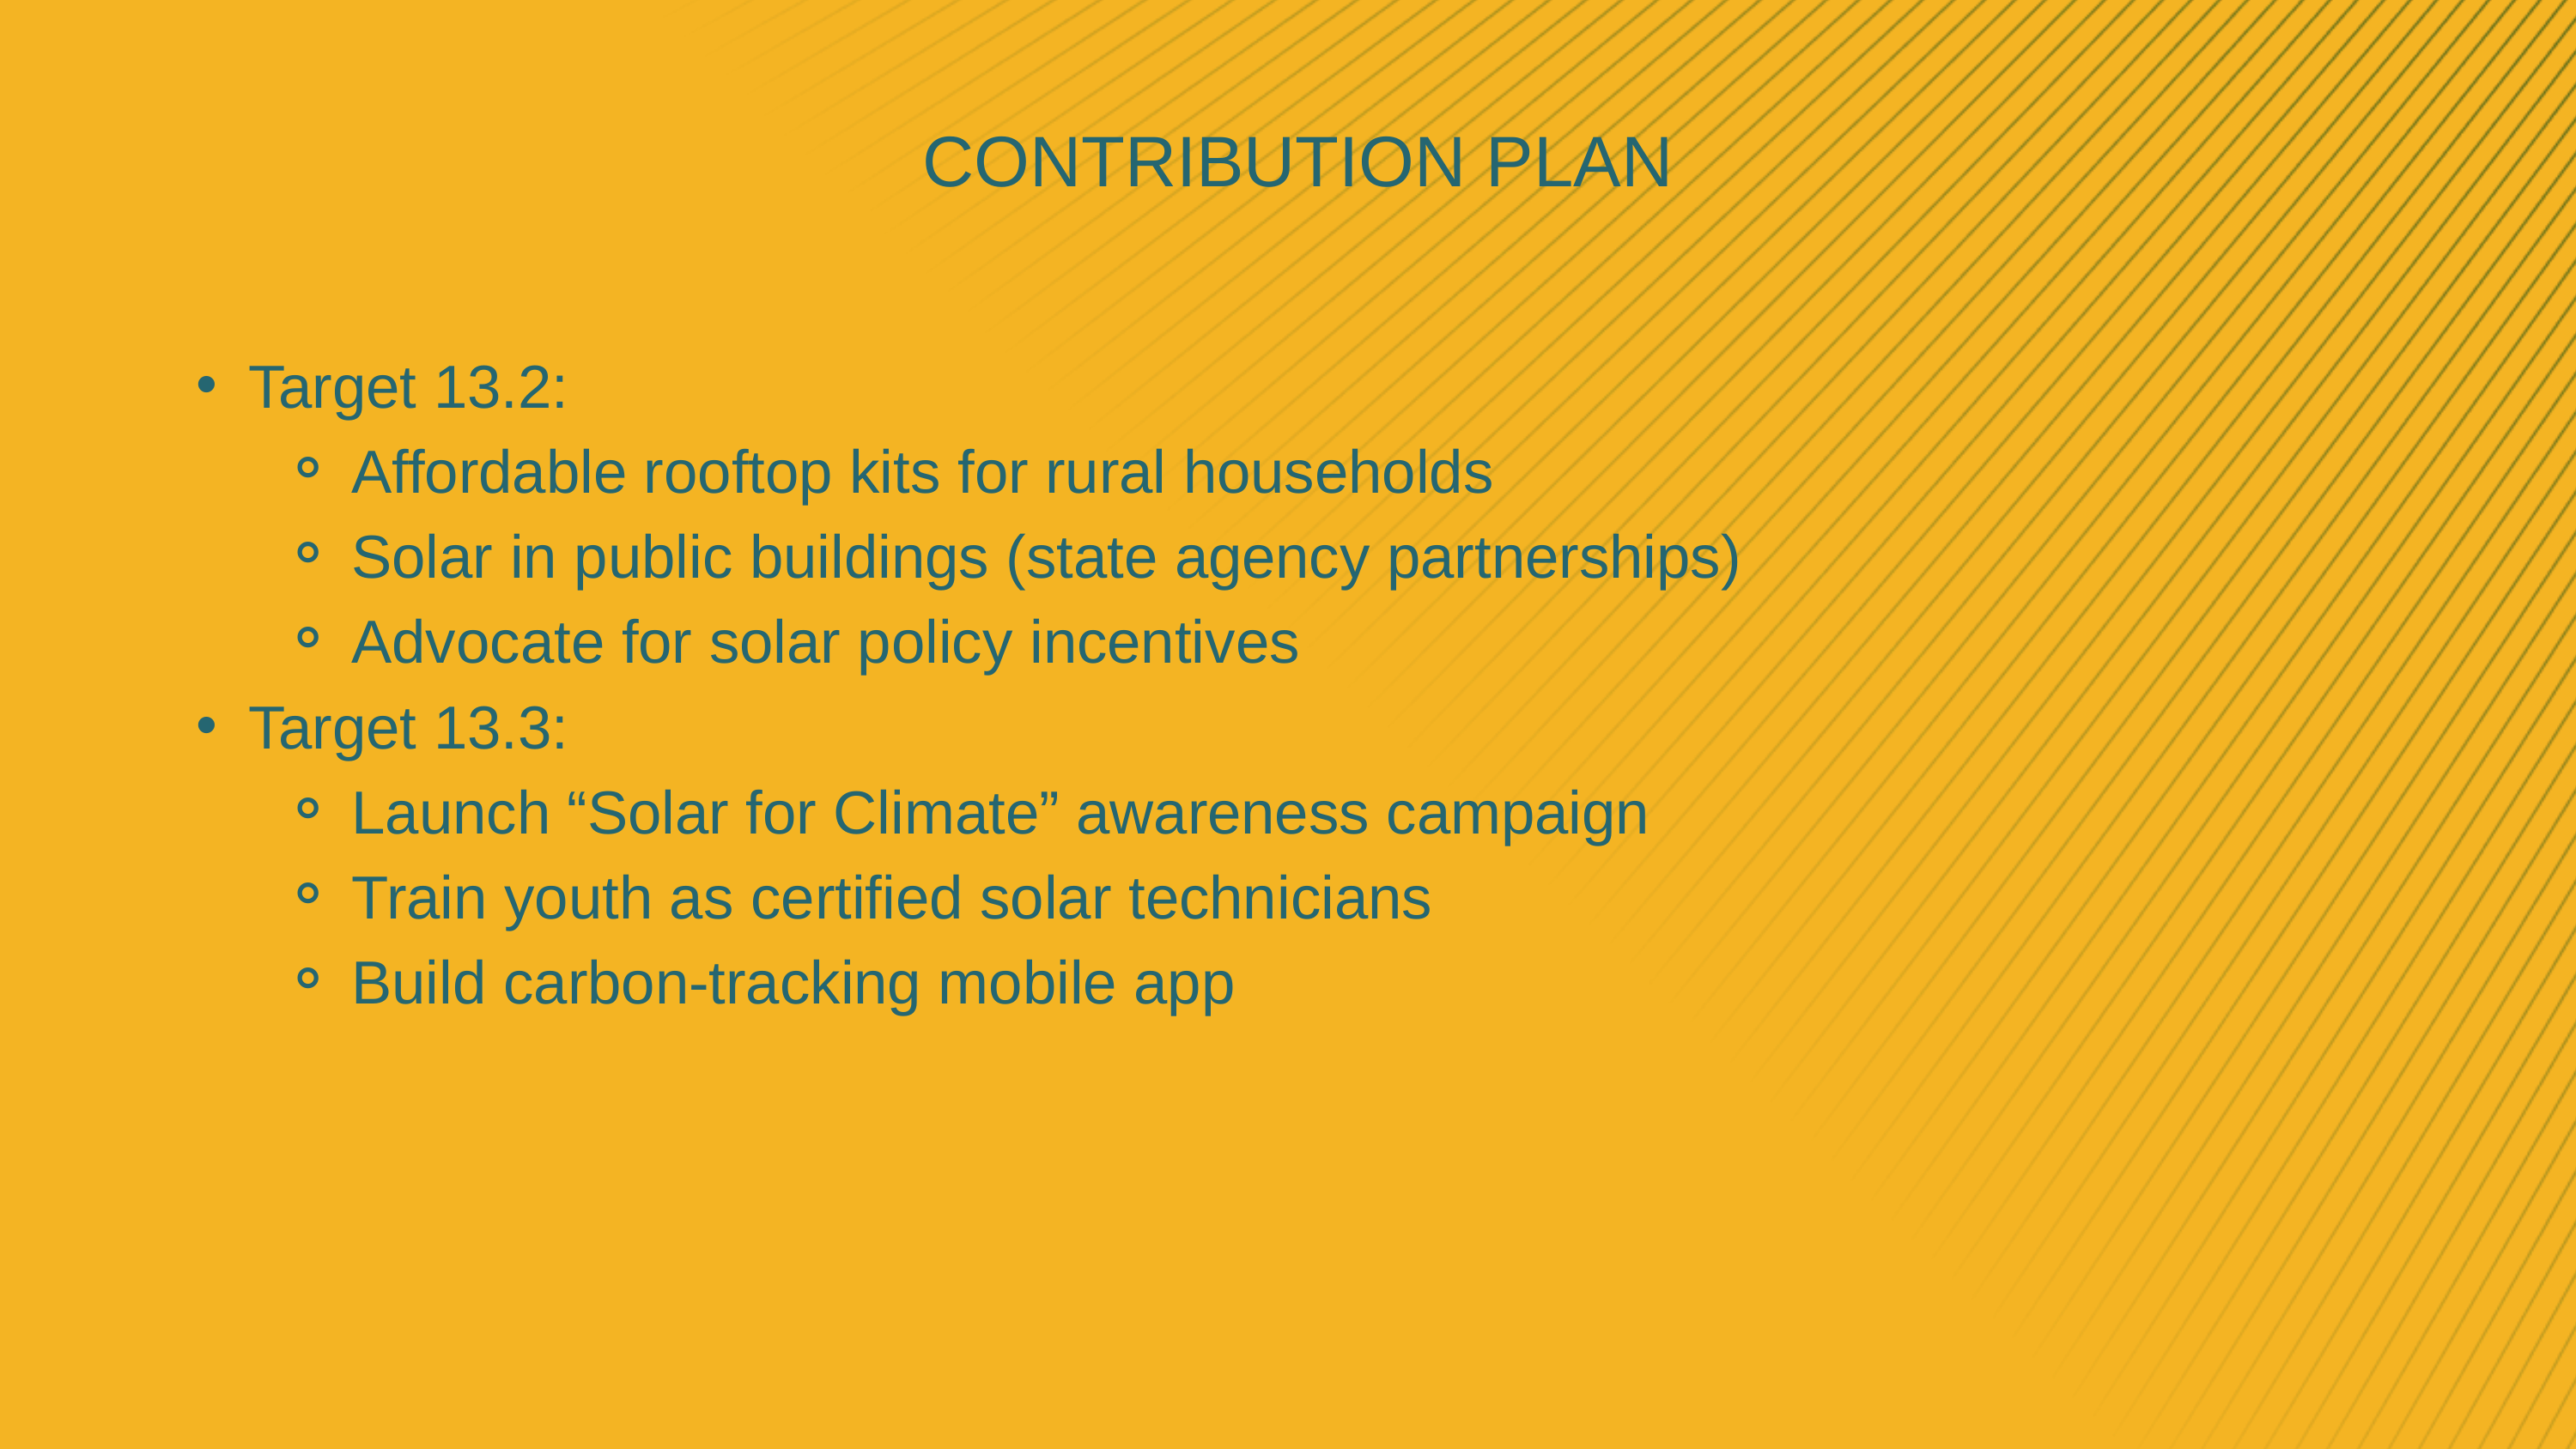

CONTRIBUTION PLAN
Target 13.2:
Affordable rooftop kits for rural households
Solar in public buildings (state agency partnerships)
Advocate for solar policy incentives
Target 13.3:
Launch “Solar for Climate” awareness campaign
Train youth as certified solar technicians
Build carbon-tracking mobile app